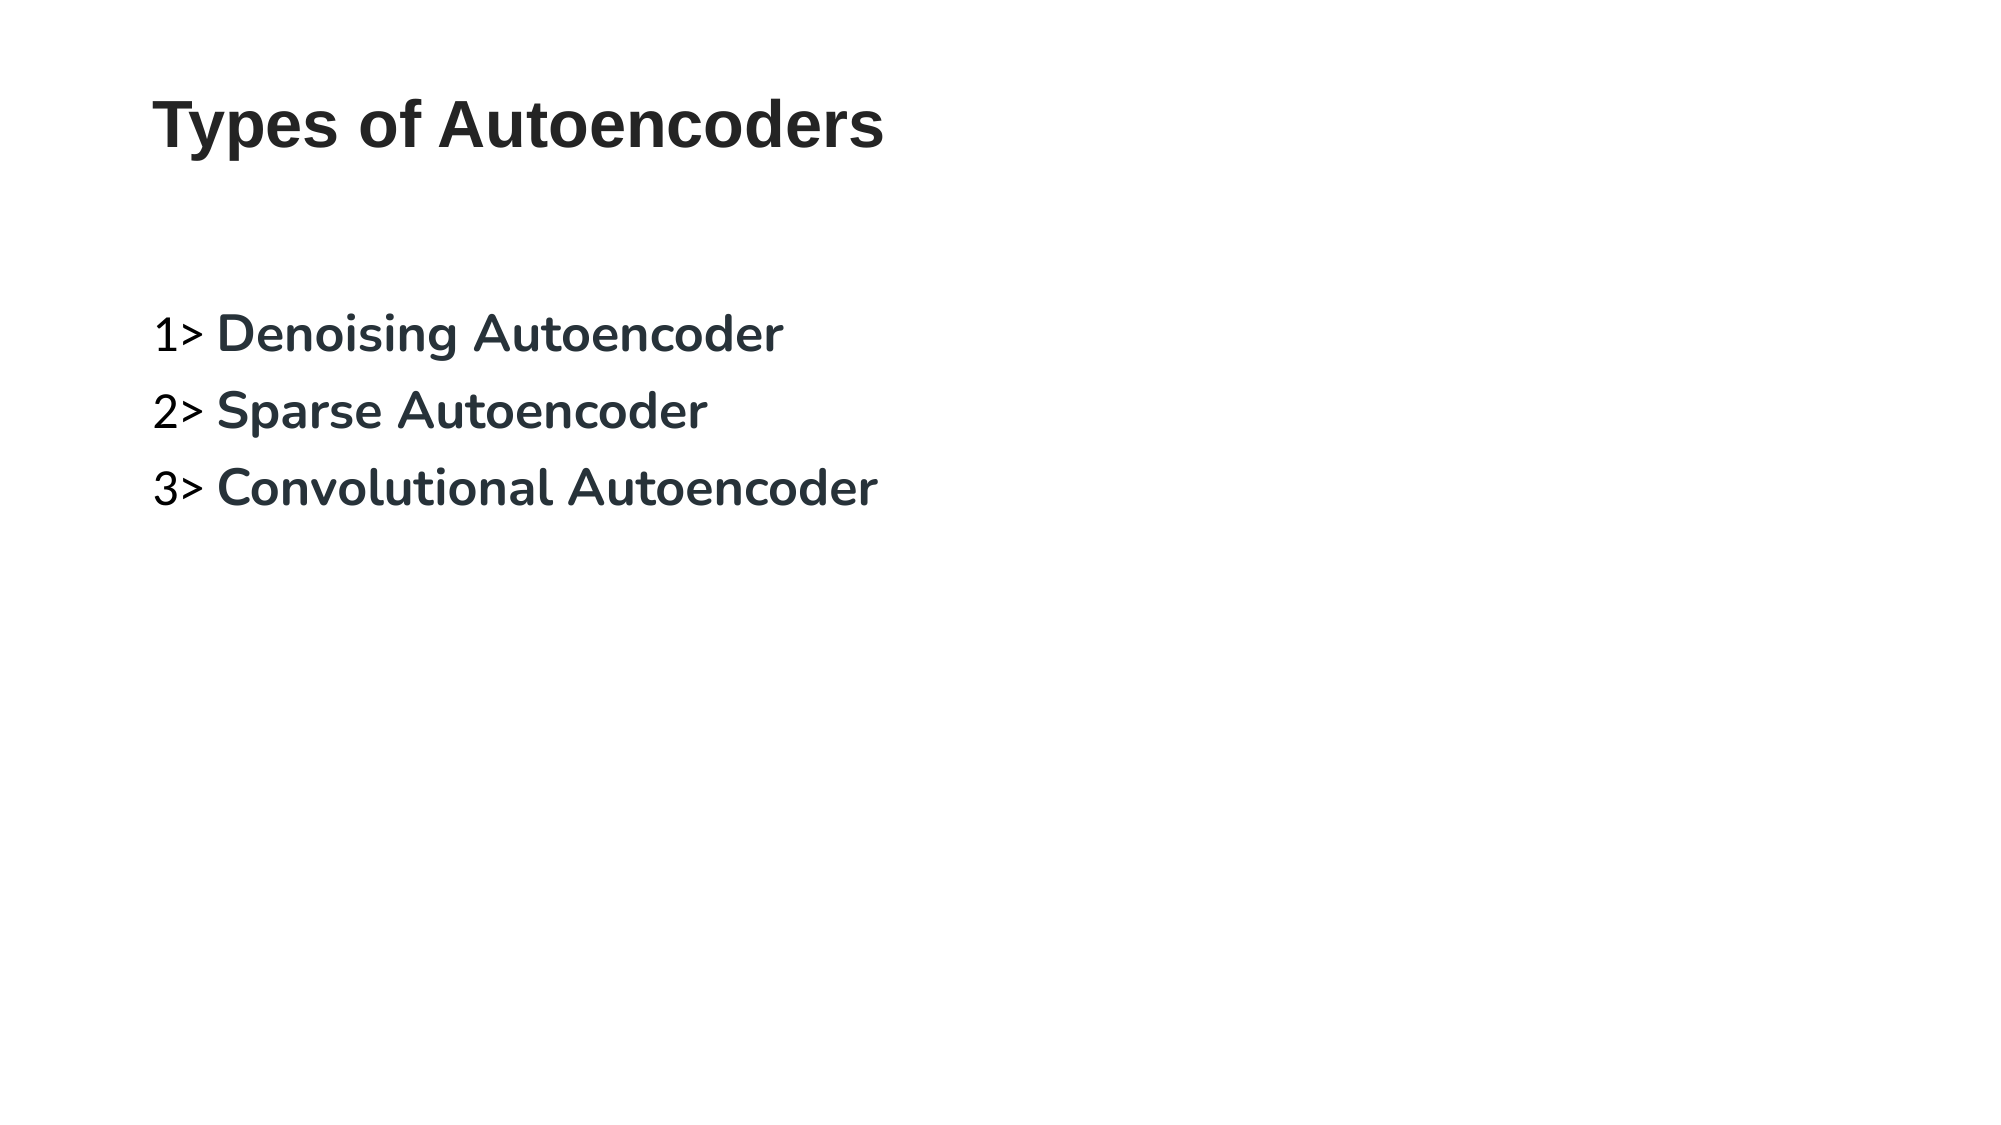

# Types of Autoencoders

1> Denoising Autoencoder
2> Sparse Autoencoder
3> Convolutional Autoencoder